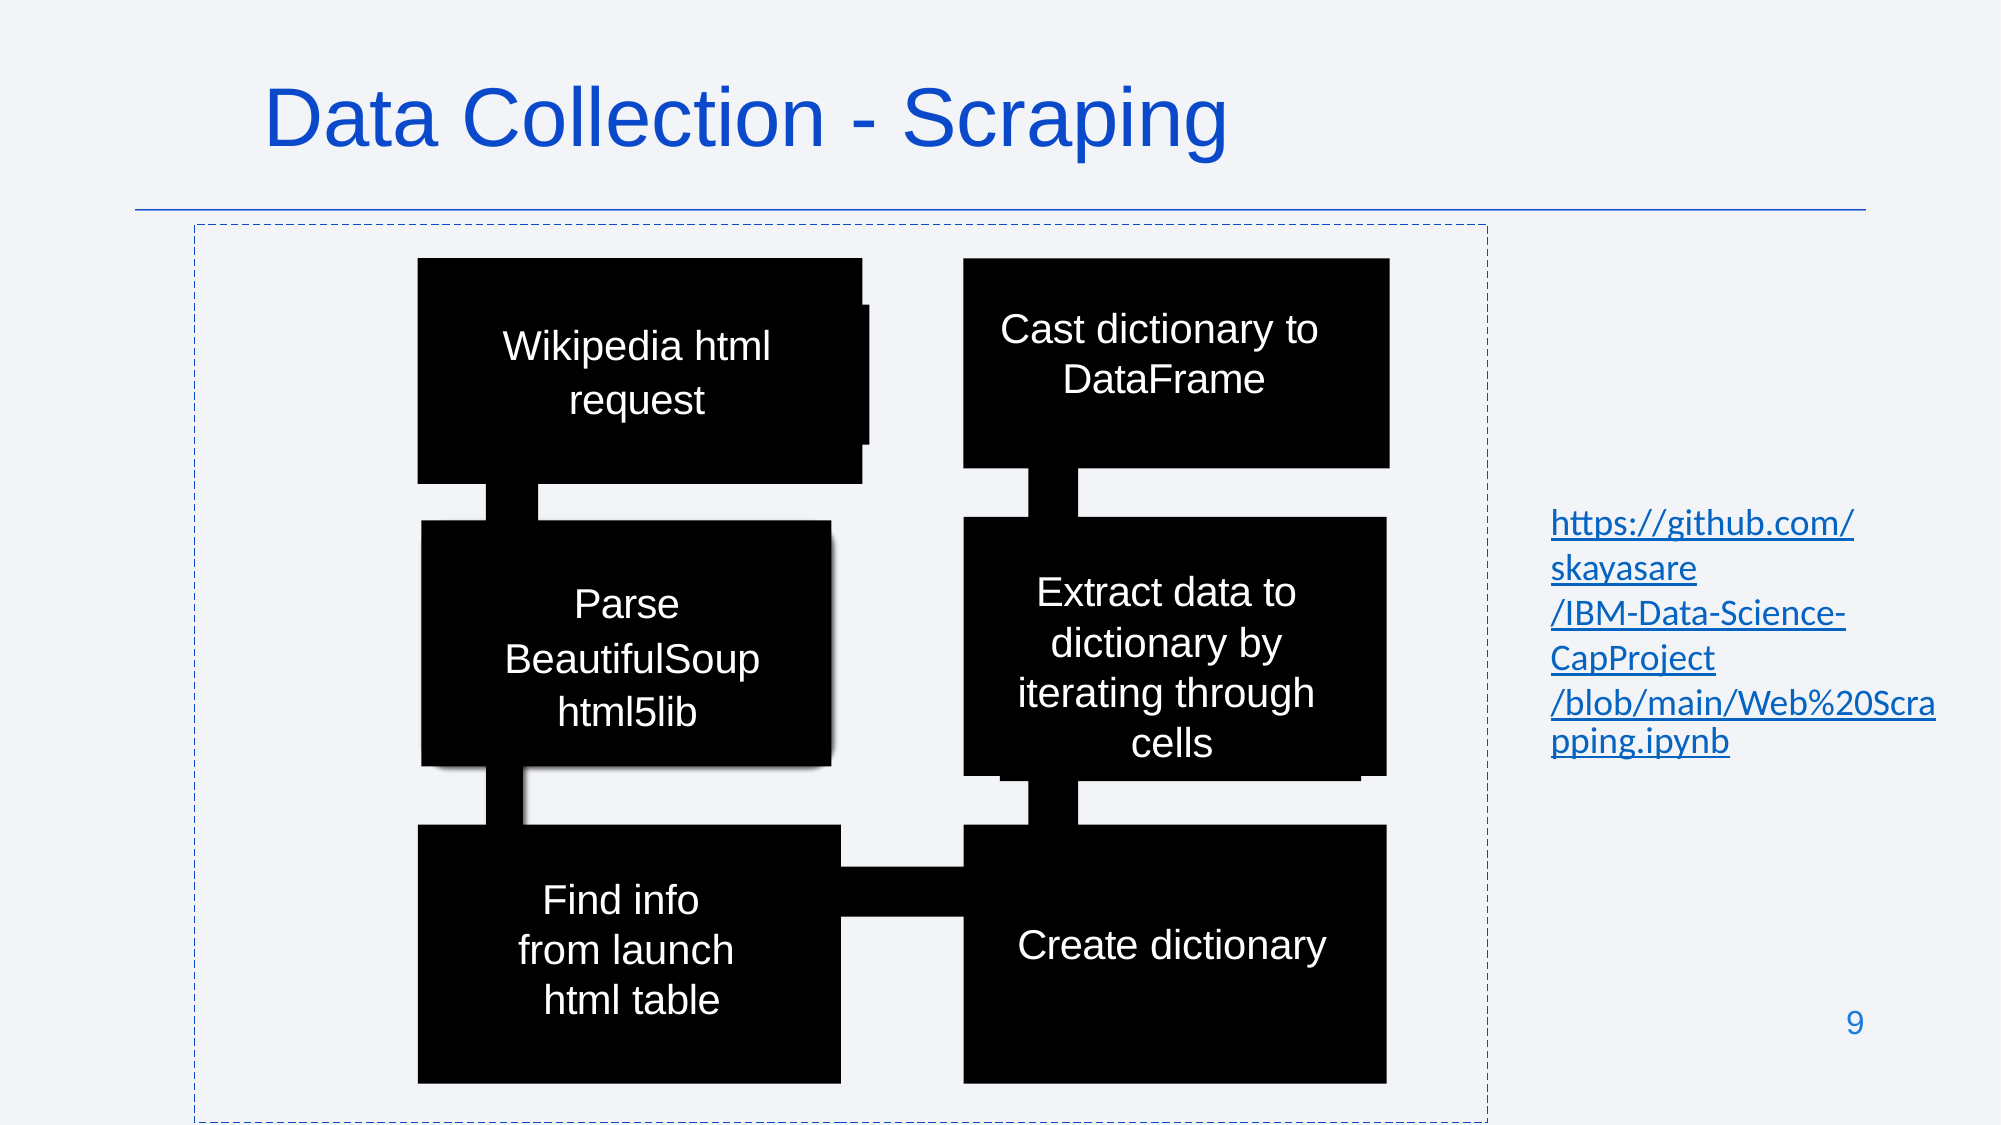

Data Collection - Scraping

Wikipedia html
request

Cast dictionary to  DataFrame

Extract data to
dictionary by
iterating through
cells

https://github.com/skayasare/IBM-Data-Science-CapProject/blob/main/Web%20Scrapping.ipynb

Parse
BeautifulSoup
html5lib

Create dictionary

Find info
from launch
 html table

9